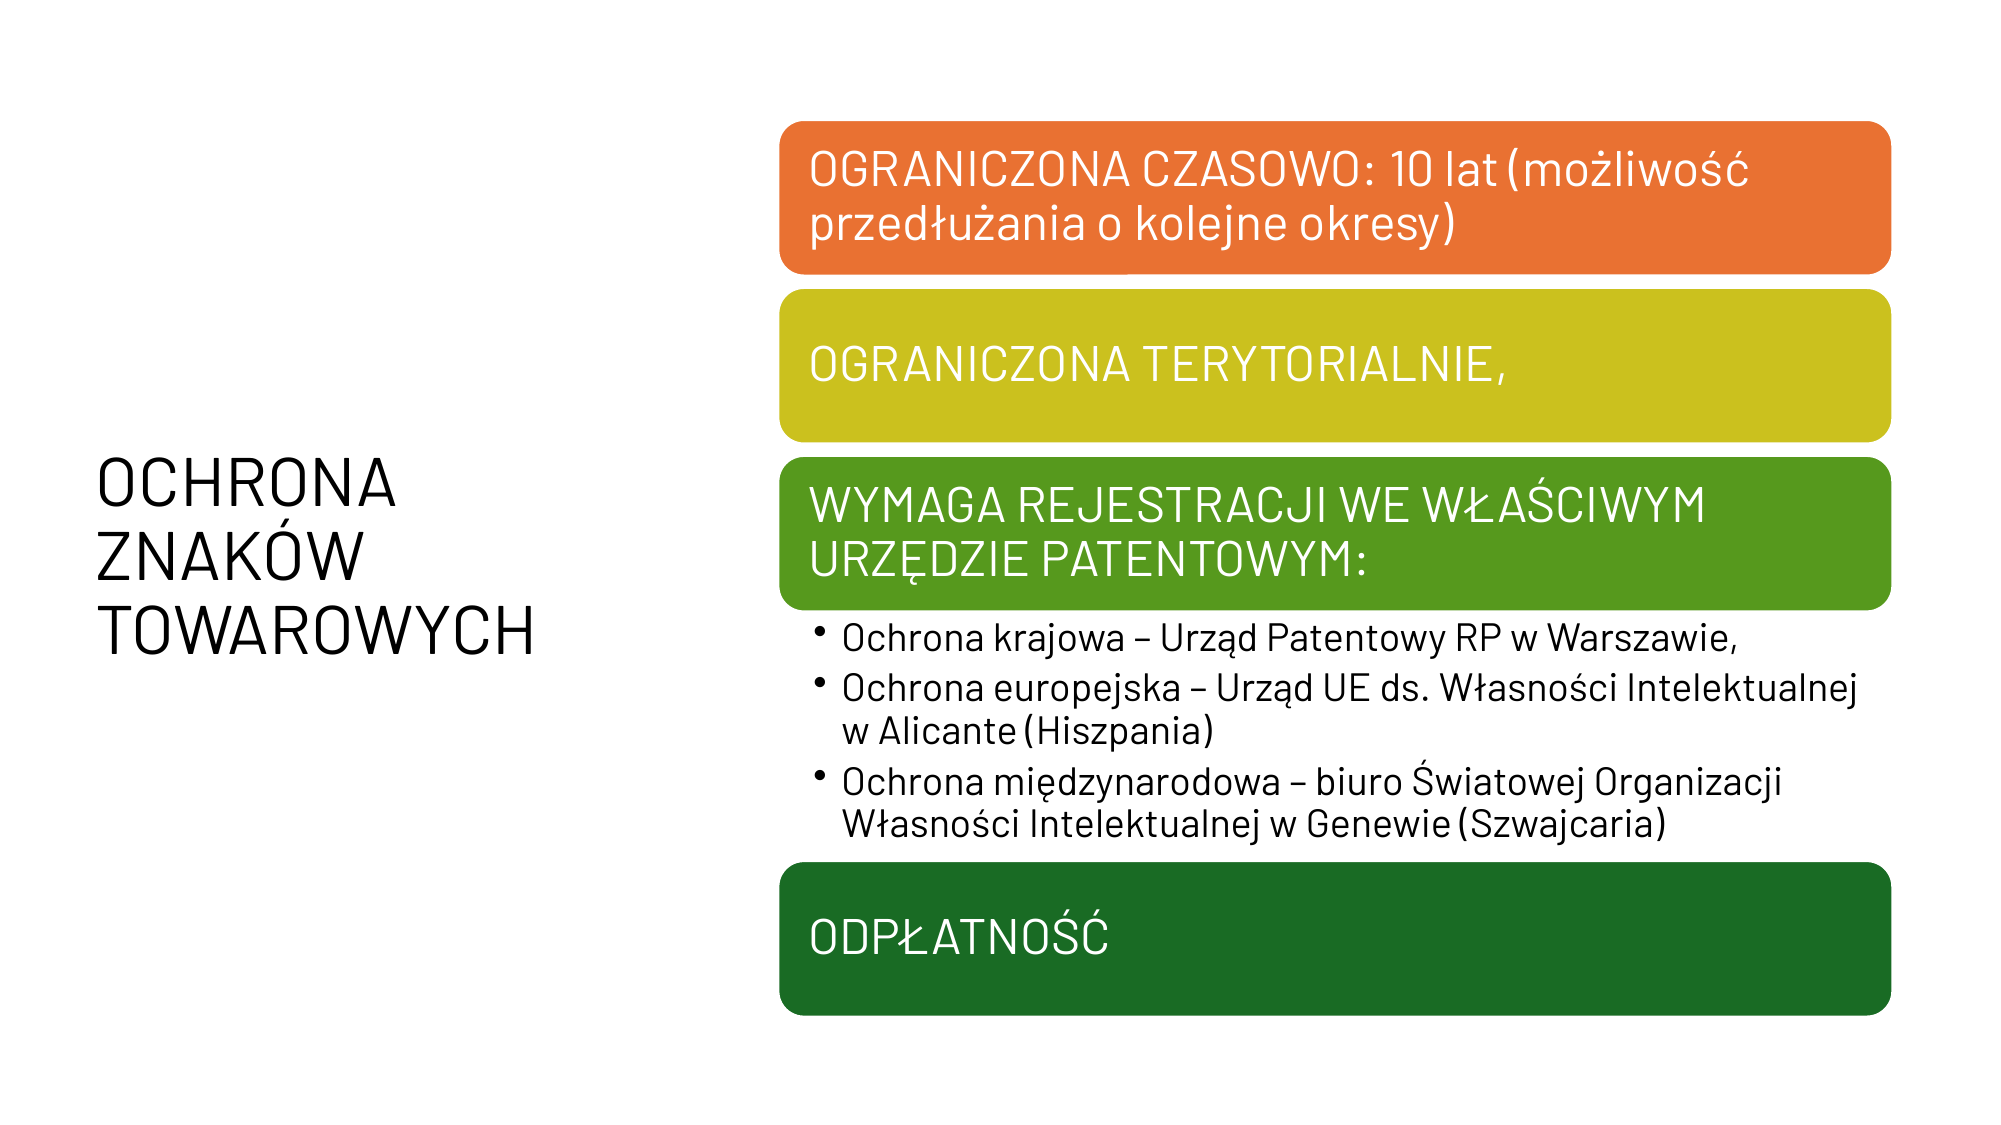

# OCHRONA ZNAKÓW TOWAROWYCH:
OGRANICZONA CZASOWO: 10 lat (możliwość przedłużania o kolejne okresy)
OGRANICZONA TERYTORIALNIE,
WYMAGA REJESTRACJI WE WŁAŚCIWYM URZĘDZIE PATENTOWYM:
Ochrona krajowa – Urząd Patentowy RP w Warszawie,
Ochrona europejska – Urząd UE ds. Własności Intelektualnej w Alicante (Hiszpania)
Ochrona międzynarodowa – biuro Światowej Organizacji Własności Intelektualnej w Genewie (Szwajcaria)
ODPŁATNOŚĆ